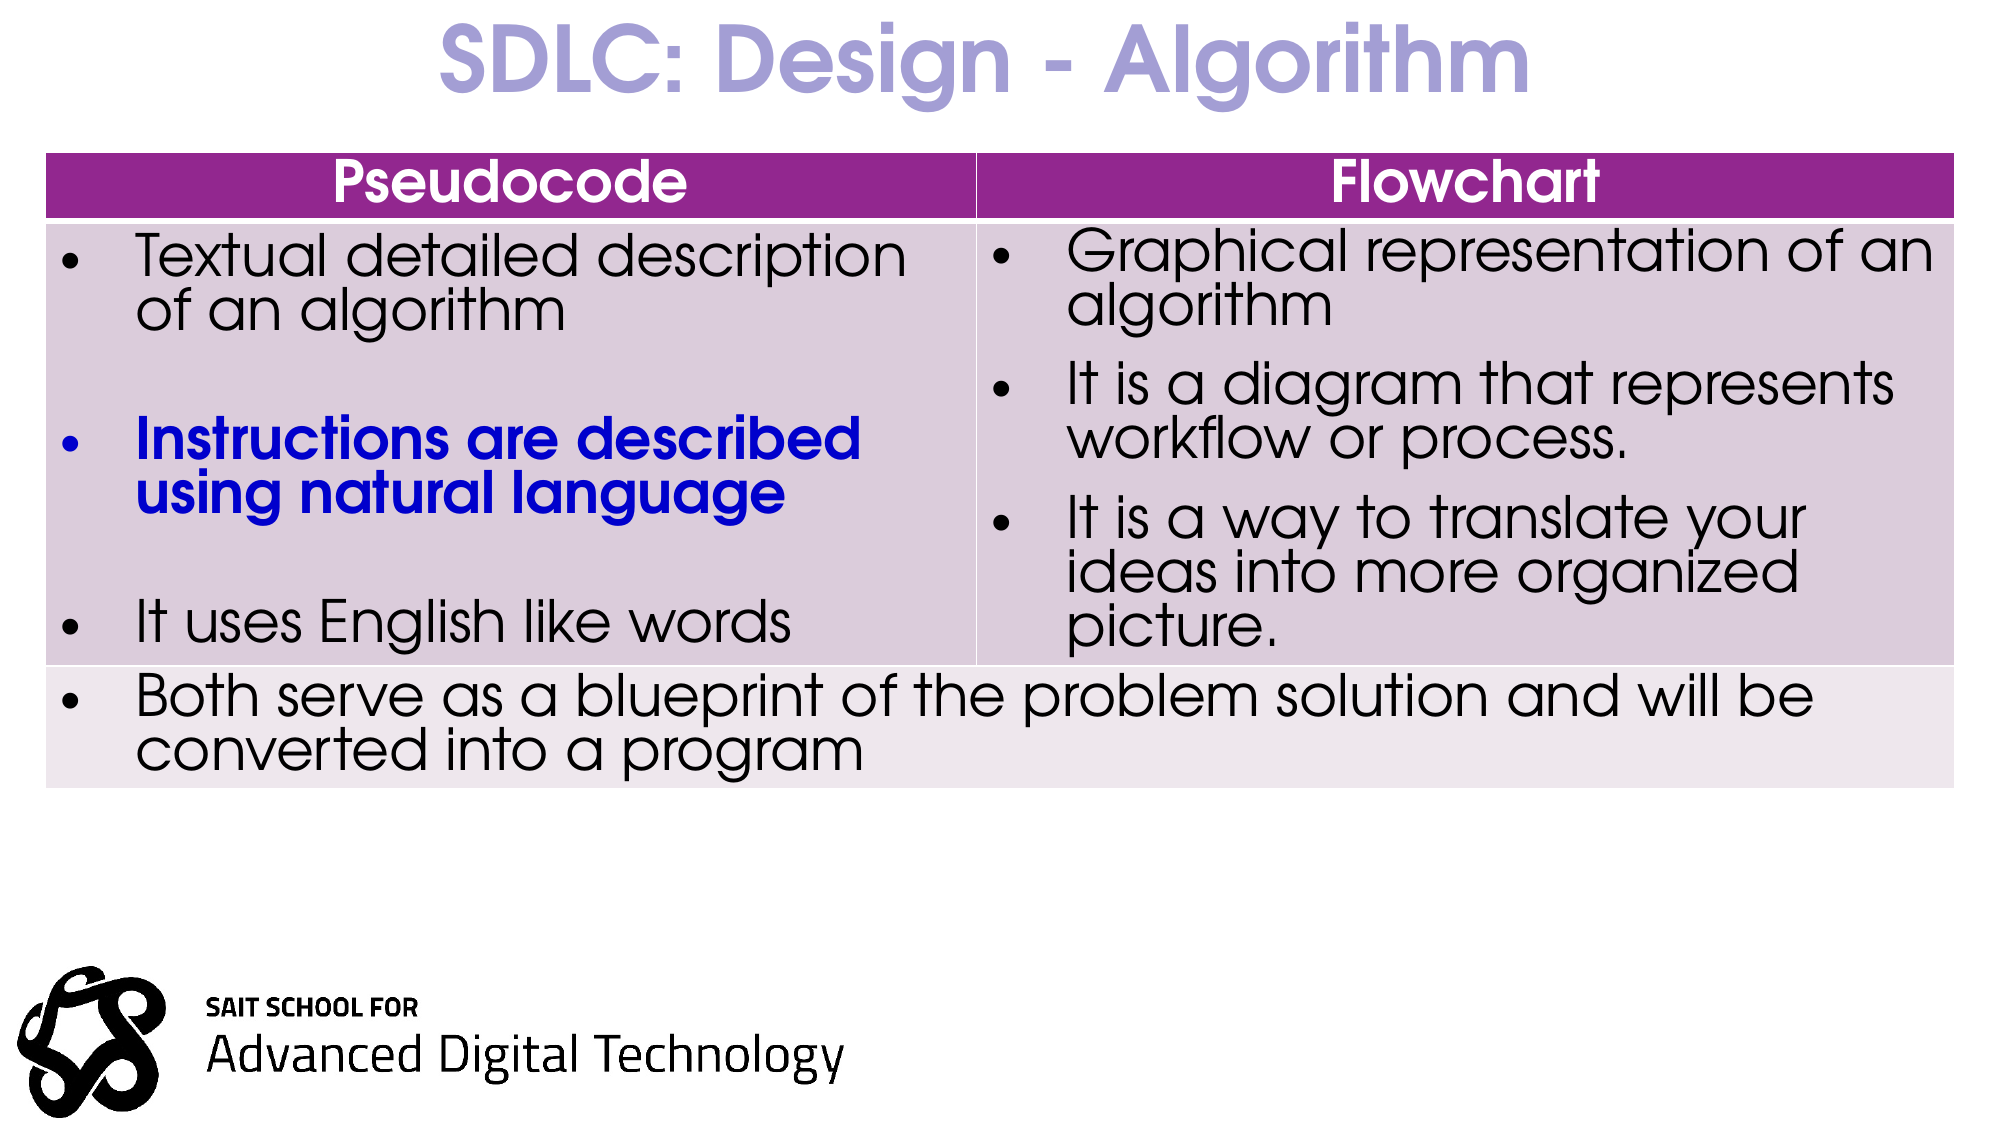

# SDLC: Design - Algorithm
| Pseudocode | Flowchart |
| --- | --- |
| Textual detailed description of an algorithm Instructions are described using natural language It uses English like words | Graphical representation of an algorithm It is a diagram that represents workflow or process. It is a way to translate your ideas into more organized picture. |
| Both serve as a blueprint of the problem solution and will be converted into a program |  |